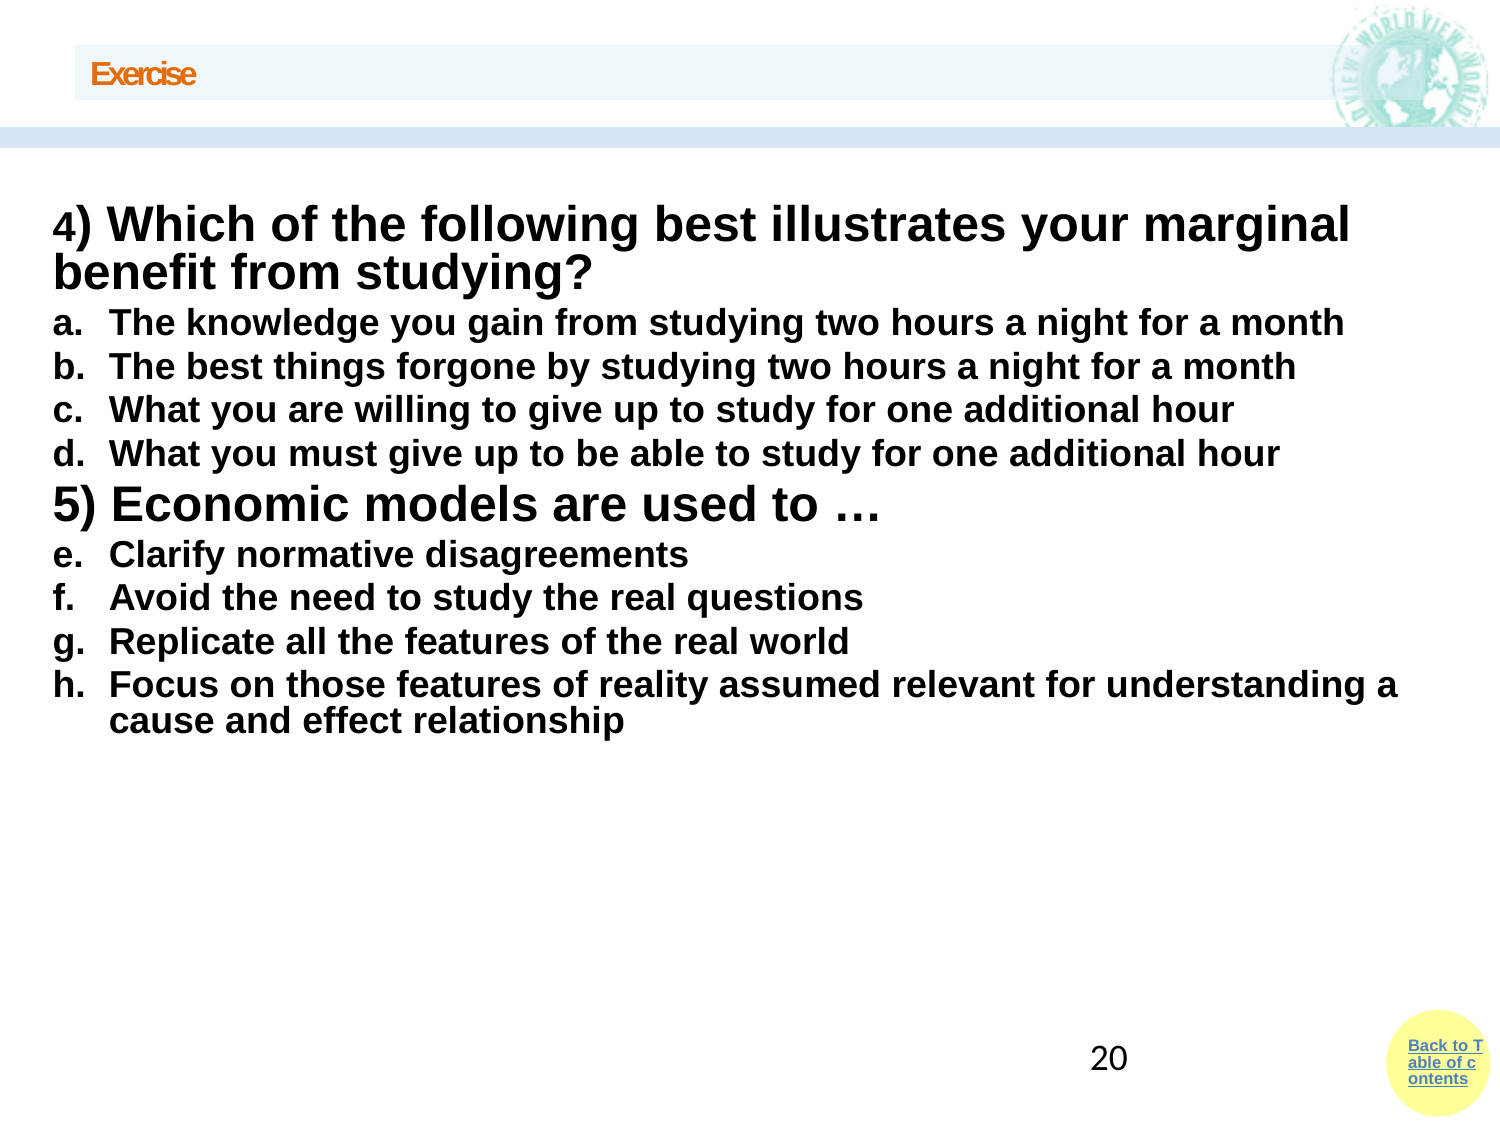

# Exercise

4) Which of the following best illustrates your marginal benefit from studying?
The knowledge you gain from studying two hours a night for a month
The best things forgone by studying two hours a night for a month
What you are willing to give up to study for one additional hour
What you must give up to be able to study for one additional hour
5) Economic models are used to …
Clarify normative disagreements
Avoid the need to study the real questions
Replicate all the features of the real world
Focus on those features of reality assumed relevant for understanding a cause and effect relationship
20